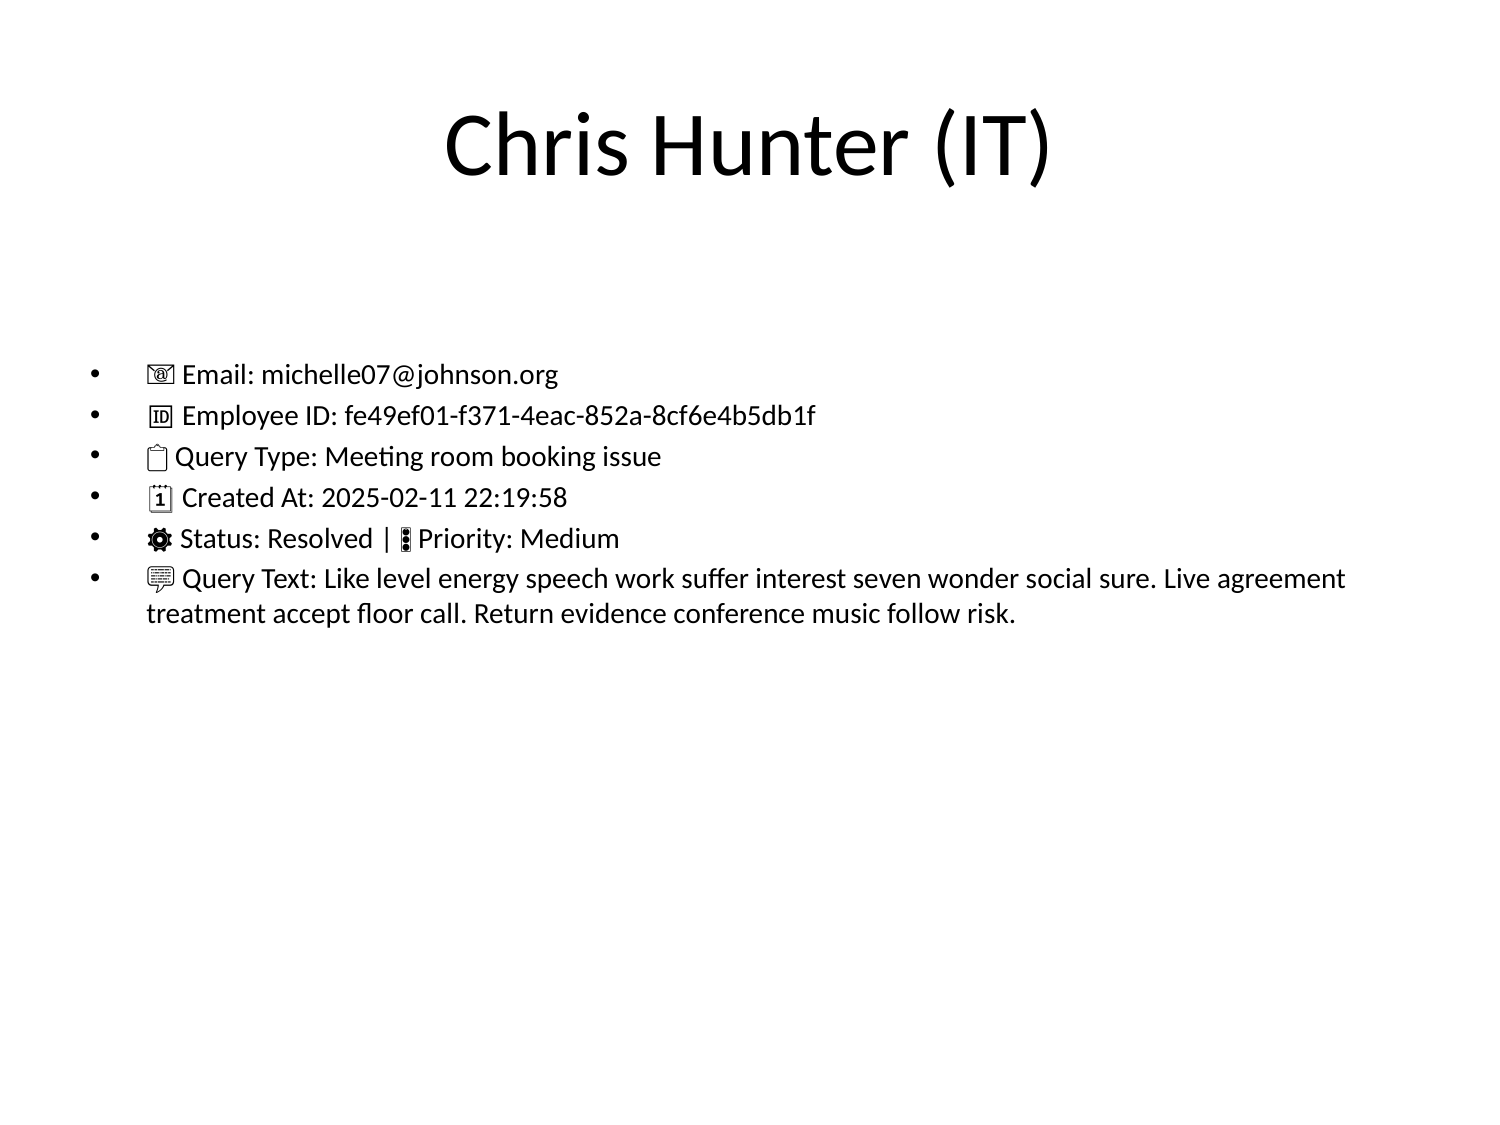

# Chris Hunter (IT)

📧 Email: michelle07@johnson.org
🆔 Employee ID: fe49ef01-f371-4eac-852a-8cf6e4b5db1f
📋 Query Type: Meeting room booking issue
🗓 Created At: 2025-02-11 22:19:58
⚙ Status: Resolved | 🚦 Priority: Medium
💬 Query Text: Like level energy speech work suffer interest seven wonder social sure. Live agreement treatment accept floor call. Return evidence conference music follow risk.